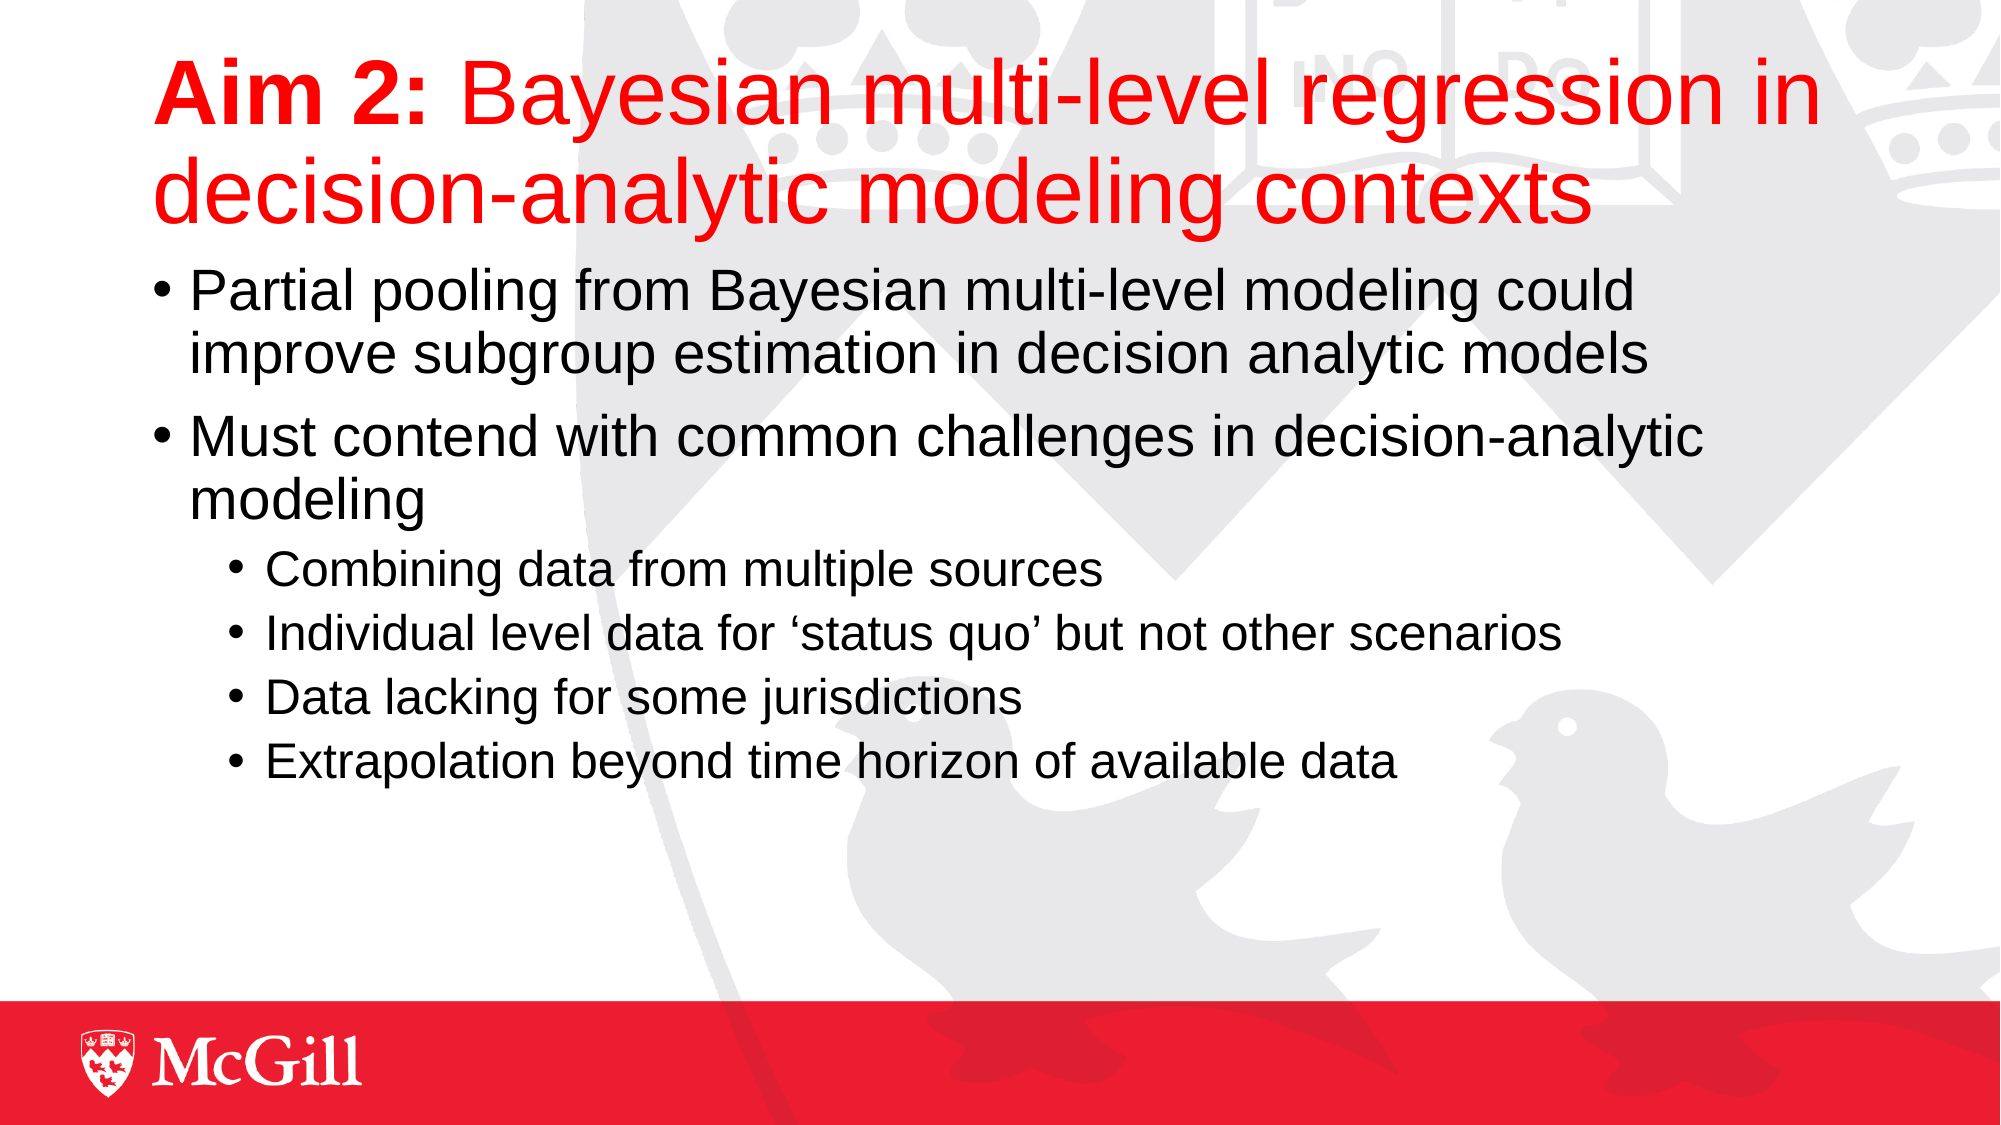

# Aim 2: Bayesian multi-level regression in decision-analytic modeling contexts
Partial pooling from Bayesian multi-level modeling could improve subgroup estimation in decision analytic models
Must contend with common challenges in decision-analytic modeling
Combining data from multiple sources
Individual level data for ‘status quo’ but not other scenarios
Data lacking for some jurisdictions
Extrapolation beyond time horizon of available data